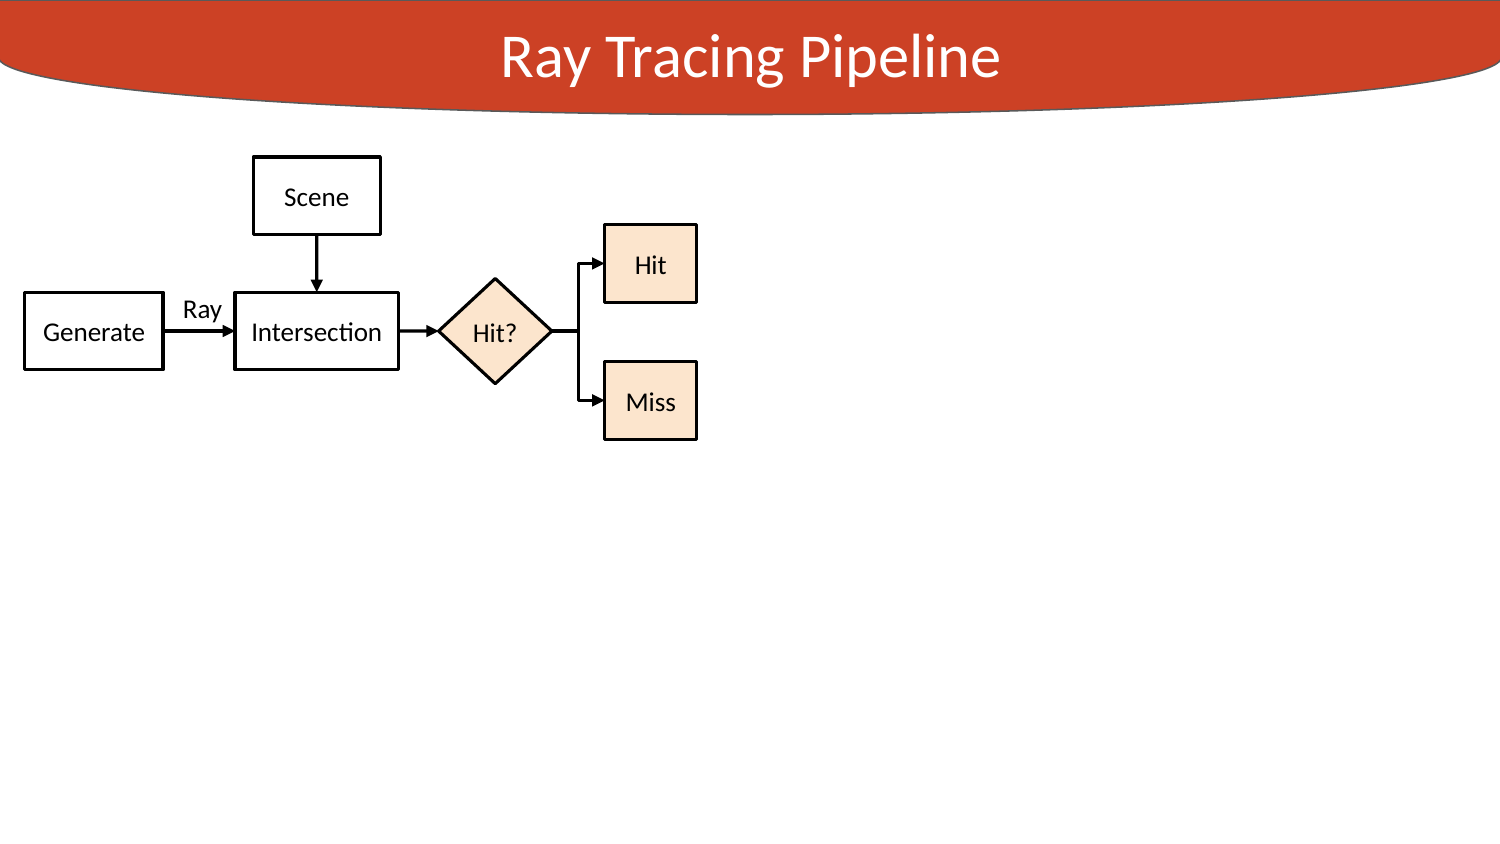

Ray Tracing Pipeline
Experiments
Scene
Hit

Ray
Generate
Intersection
Hit?
Miss